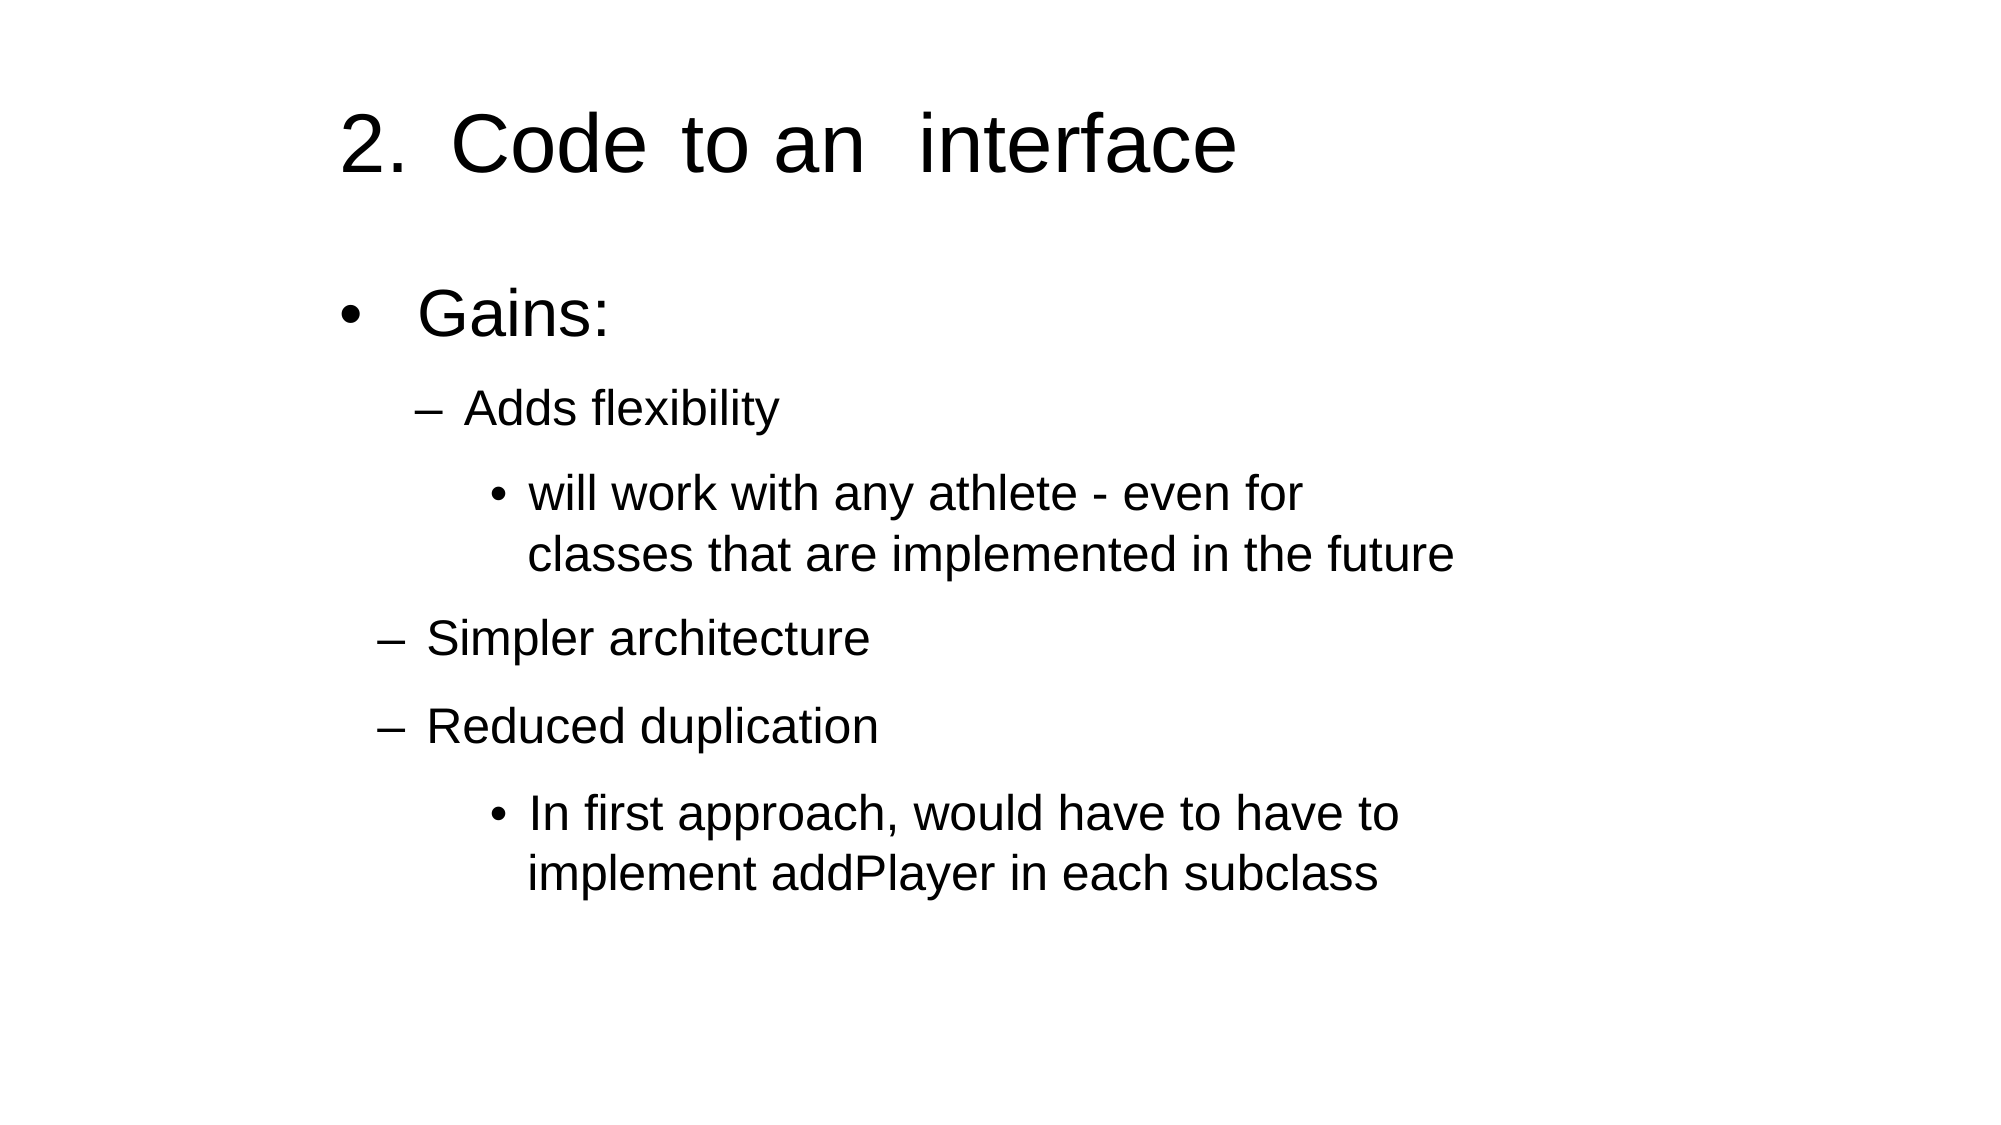

# 2.	Code	to an	interface
• 	Gains:
–  Adds flexibility
•  will work with any athlete - even for classes that are implemented in the future
–  Simpler architecture
–  Reduced duplication
•  In first approach, would have to have to  implement addPlayer in each subclass